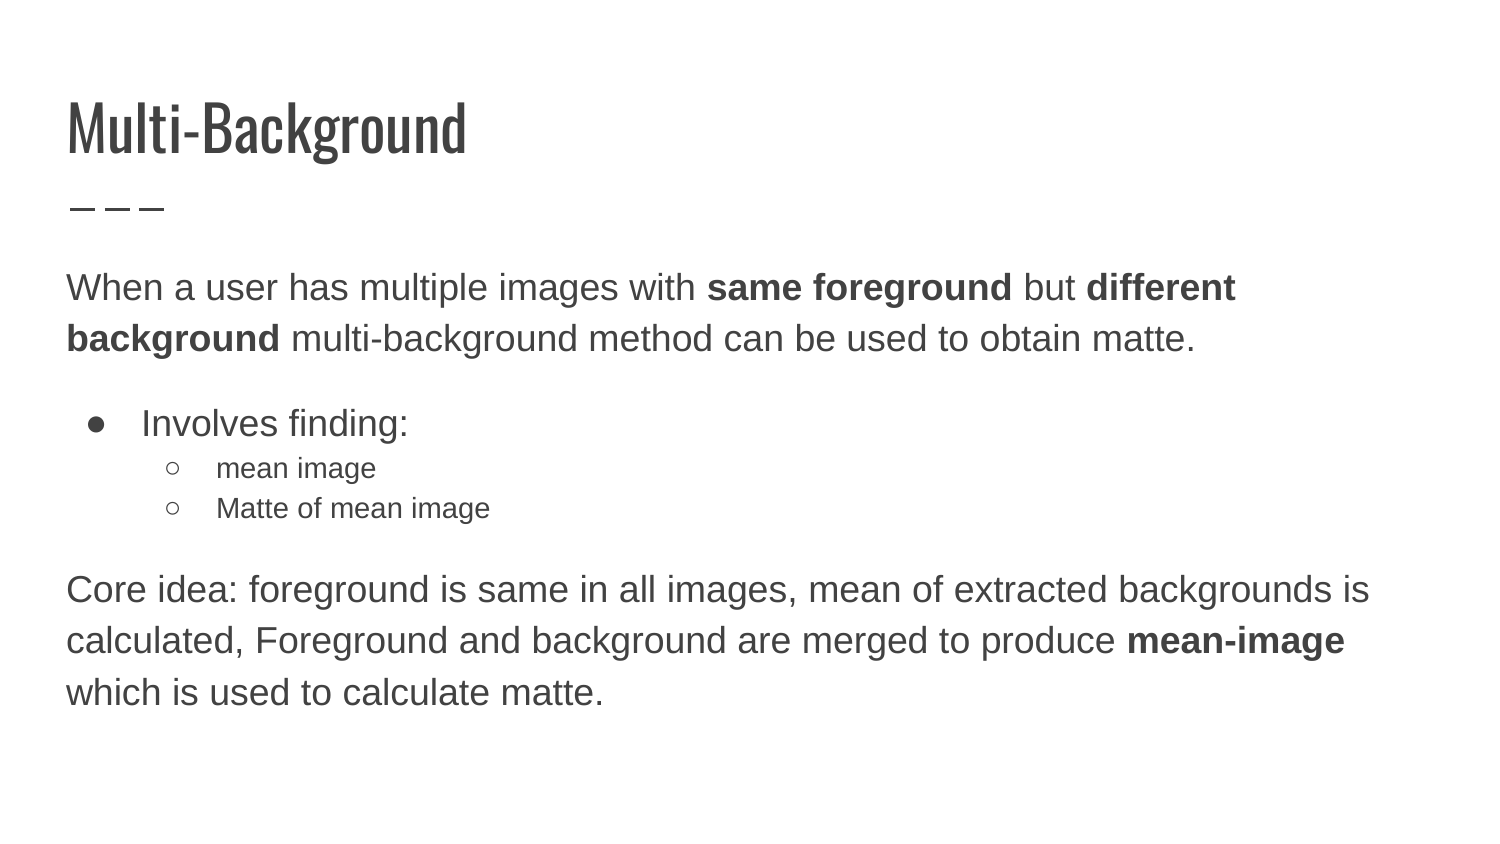

# Multi-Background
When a user has multiple images with same foreground but different background multi-background method can be used to obtain matte.
Involves finding:
mean image
Matte of mean image
Core idea: foreground is same in all images, mean of extracted backgrounds is calculated, Foreground and background are merged to produce mean-image which is used to calculate matte.